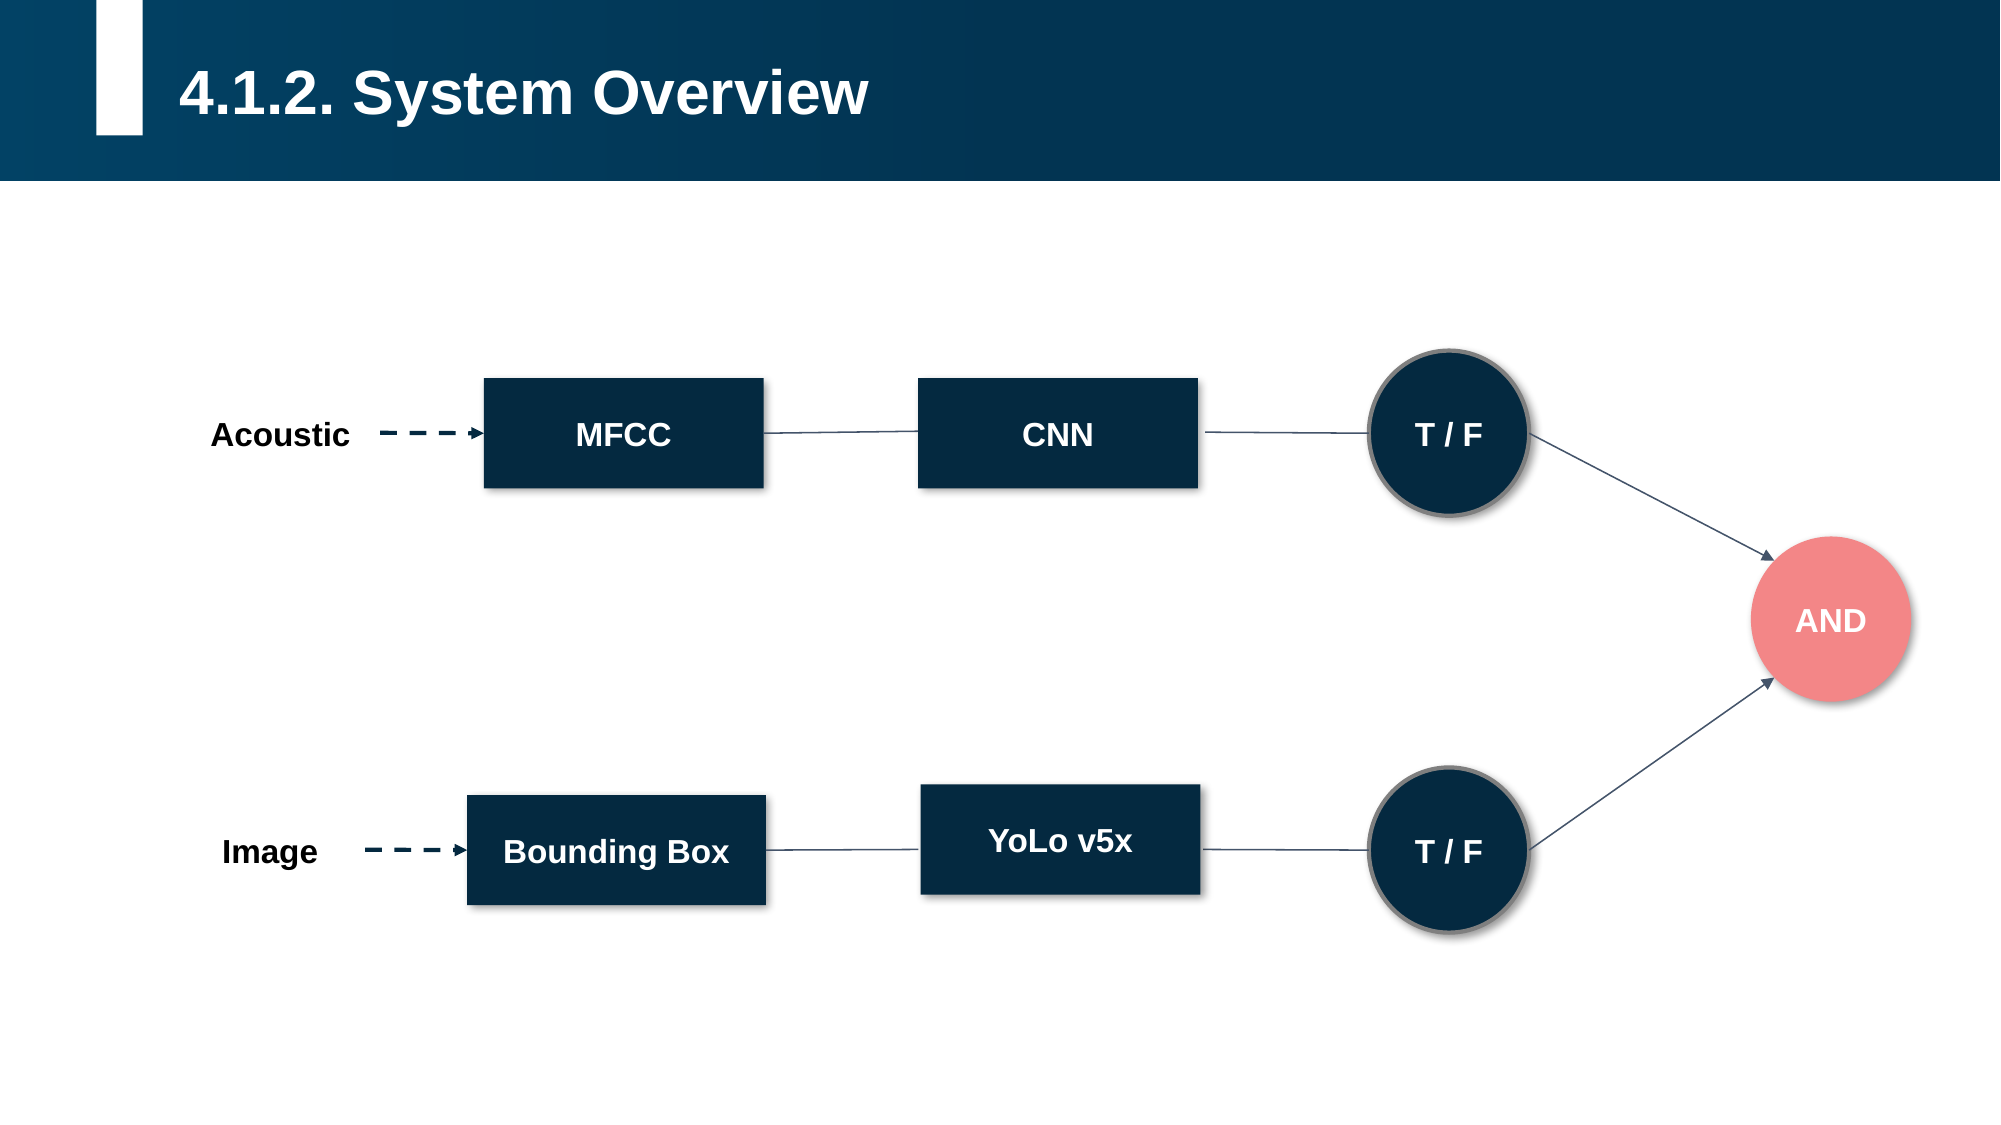

4.1.2. System Overview
T / F
MFCC
CNN
Acoustic
AND
T / F
YoLo v5x
Bounding Box
Image